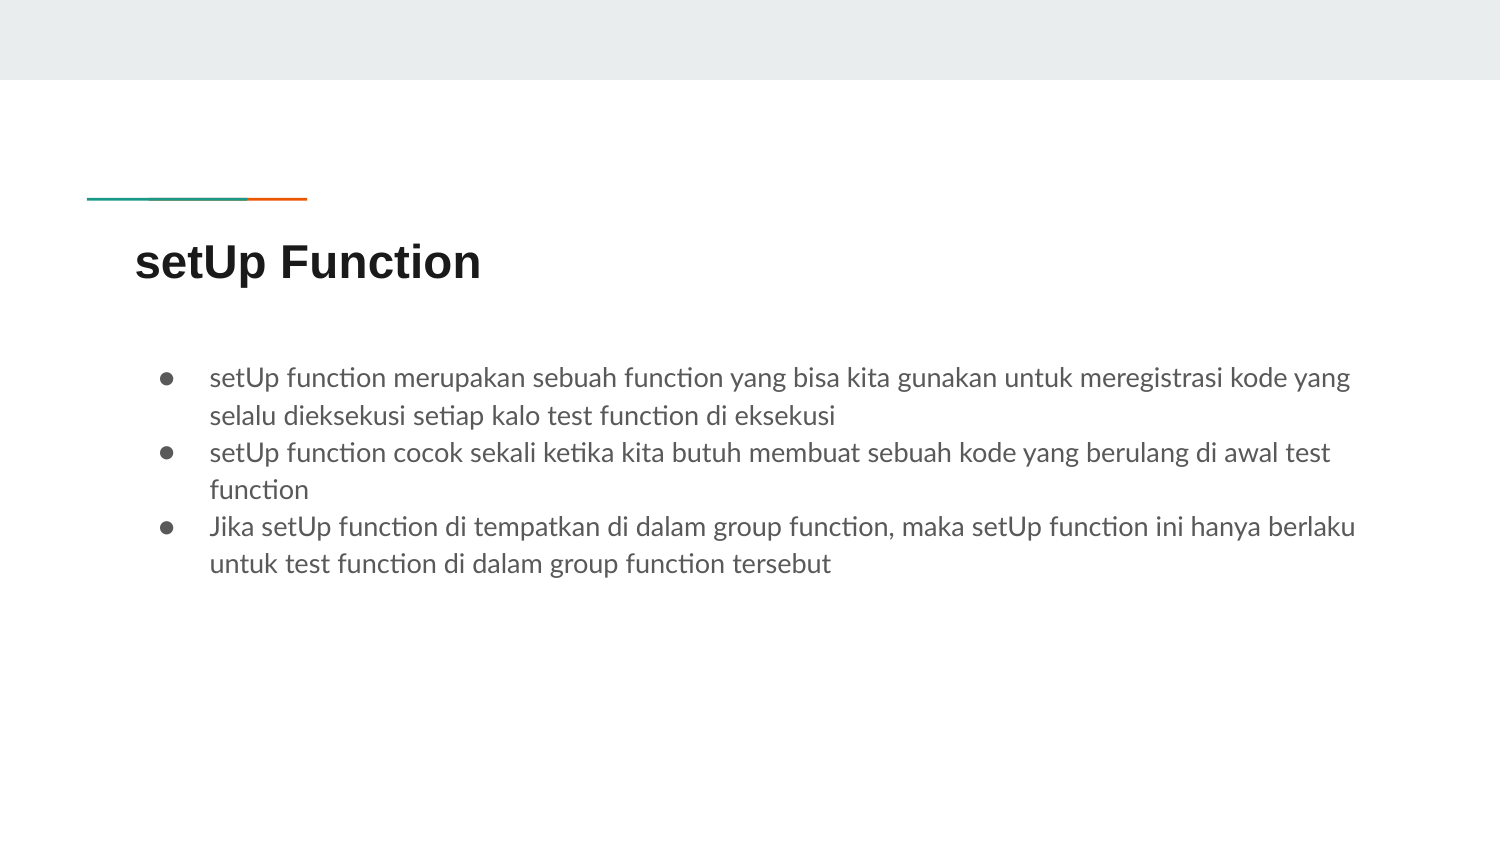

# setUp Function
setUp function merupakan sebuah function yang bisa kita gunakan untuk meregistrasi kode yang selalu dieksekusi setiap kalo test function di eksekusi
setUp function cocok sekali ketika kita butuh membuat sebuah kode yang berulang di awal test function
Jika setUp function di tempatkan di dalam group function, maka setUp function ini hanya berlaku untuk test function di dalam group function tersebut